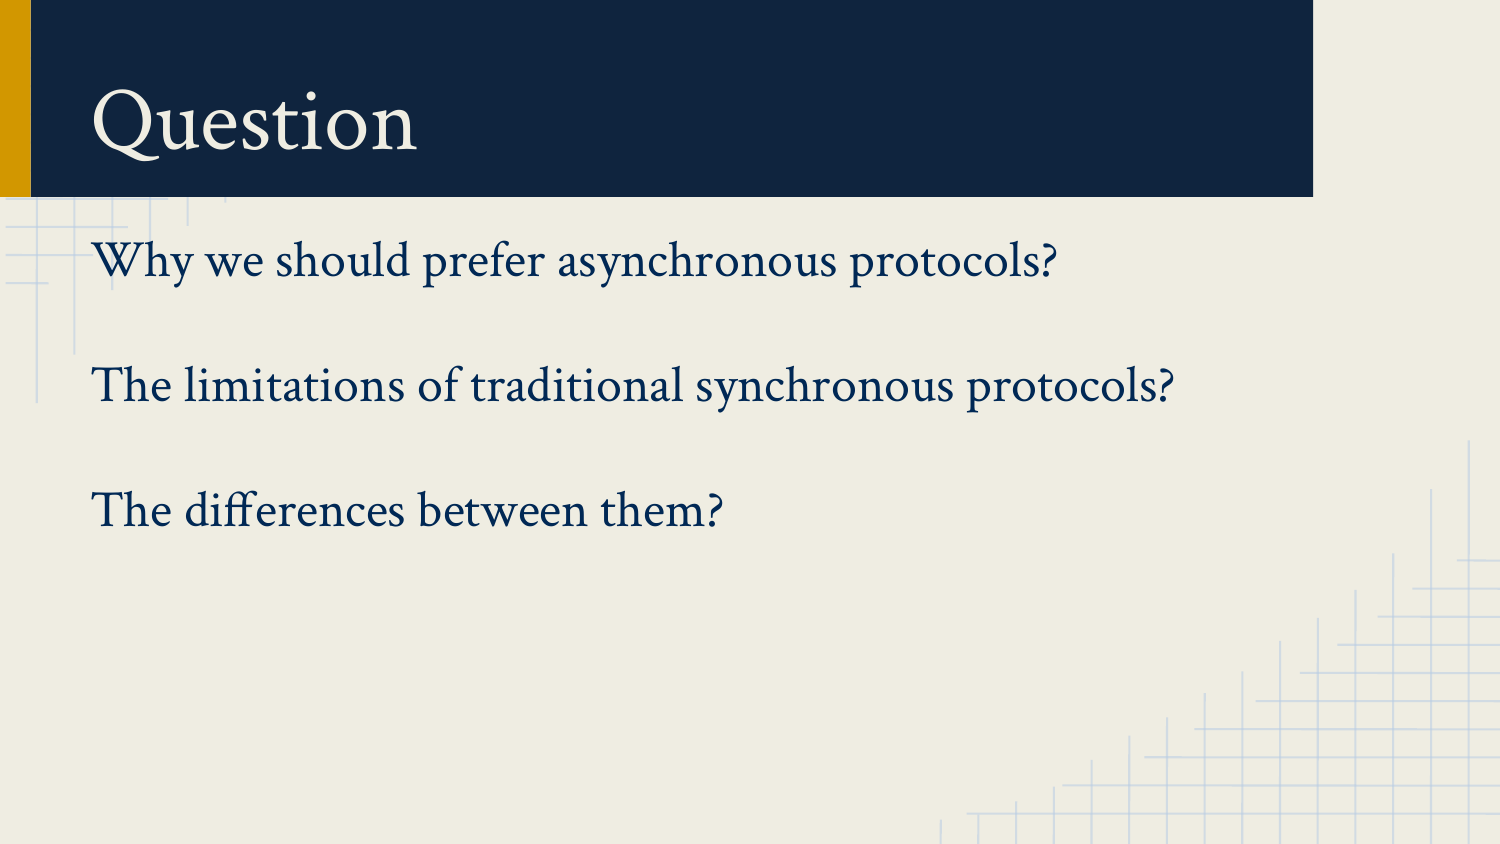

# Question
Why we should prefer asynchronous protocols?

The limitations of traditional synchronous protocols?

The differences between them?